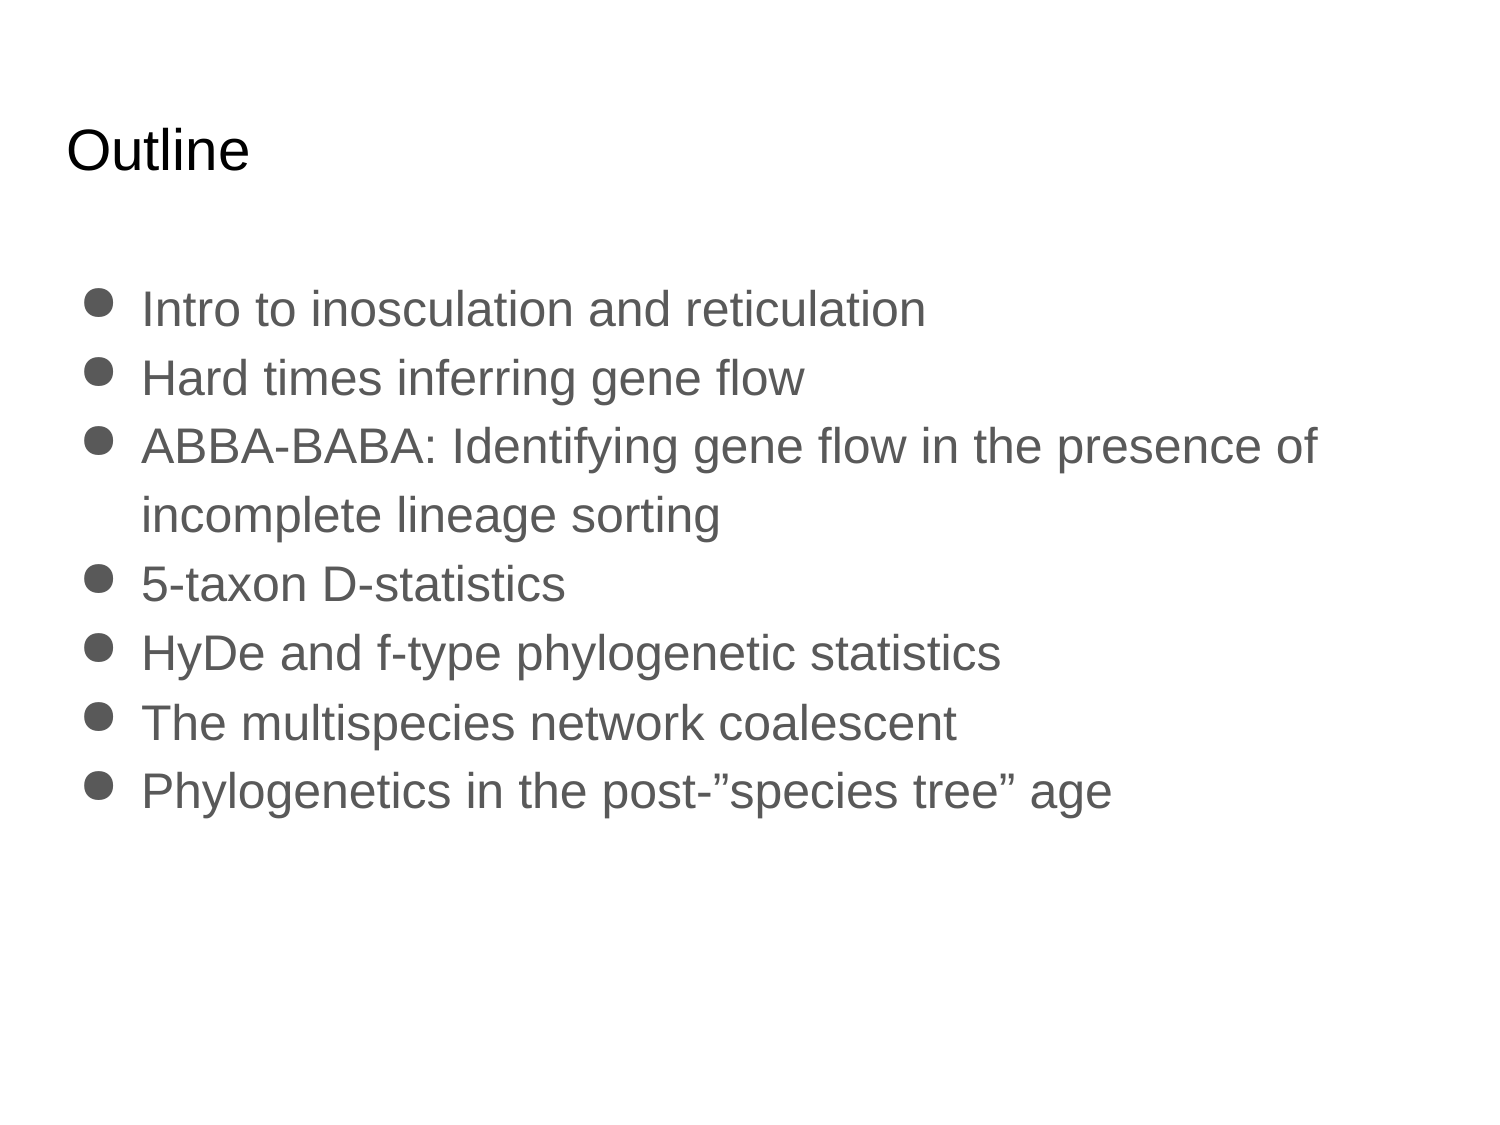

# Outline
Intro to inosculation and reticulation
Hard times inferring gene flow
ABBA-BABA: Identifying gene flow in the presence of incomplete lineage sorting
5-taxon D-statistics
HyDe and f-type phylogenetic statistics
The multispecies network coalescent
Phylogenetics in the post-”species tree” age